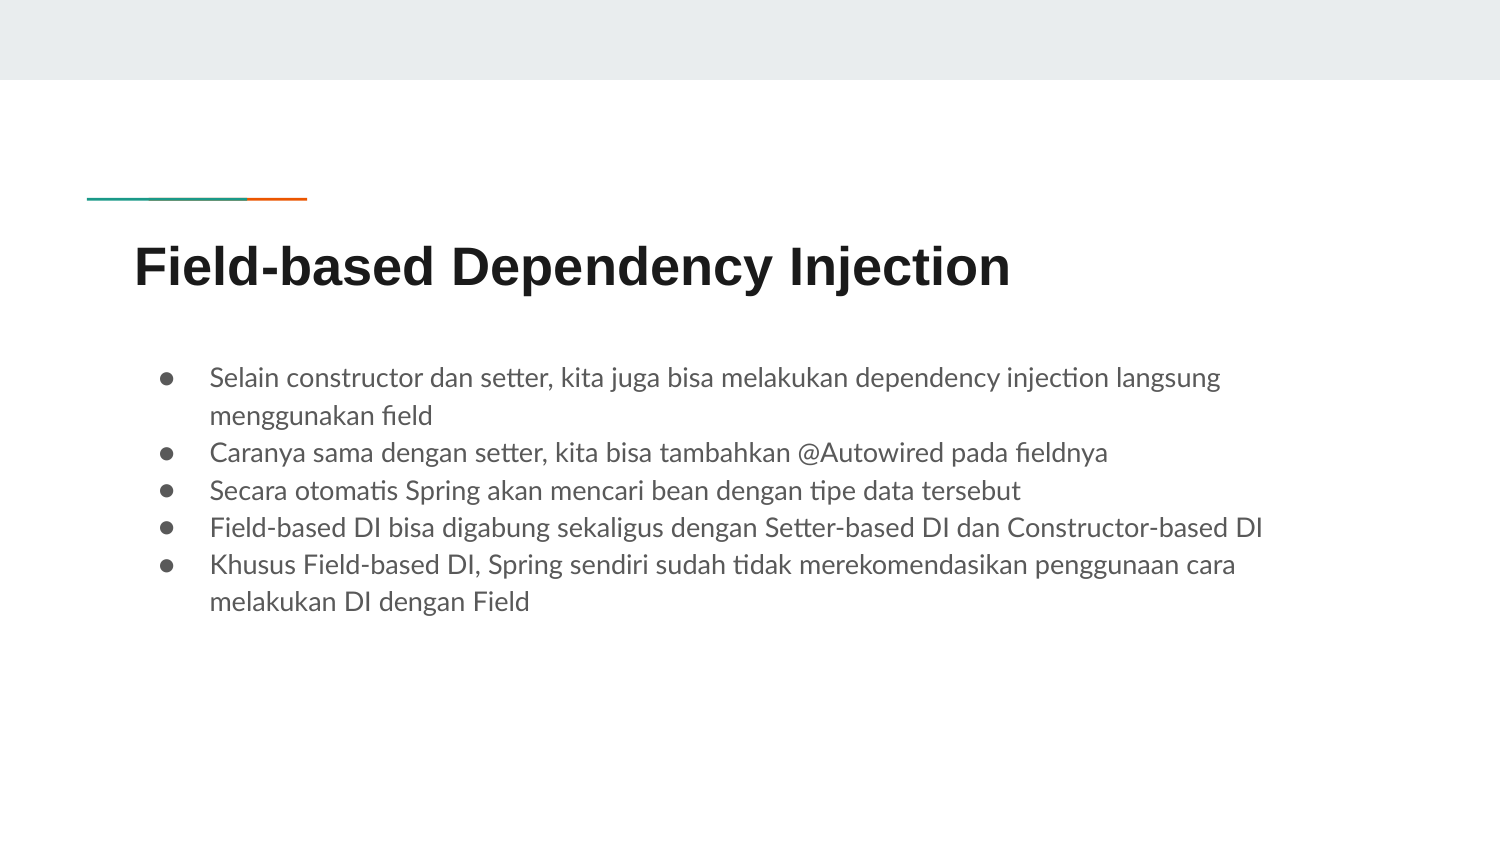

# Field-based Dependency Injection
Selain constructor dan setter, kita juga bisa melakukan dependency injection langsung menggunakan field
Caranya sama dengan setter, kita bisa tambahkan @Autowired pada fieldnya
Secara otomatis Spring akan mencari bean dengan tipe data tersebut
Field-based DI bisa digabung sekaligus dengan Setter-based DI dan Constructor-based DI
Khusus Field-based DI, Spring sendiri sudah tidak merekomendasikan penggunaan cara melakukan DI dengan Field